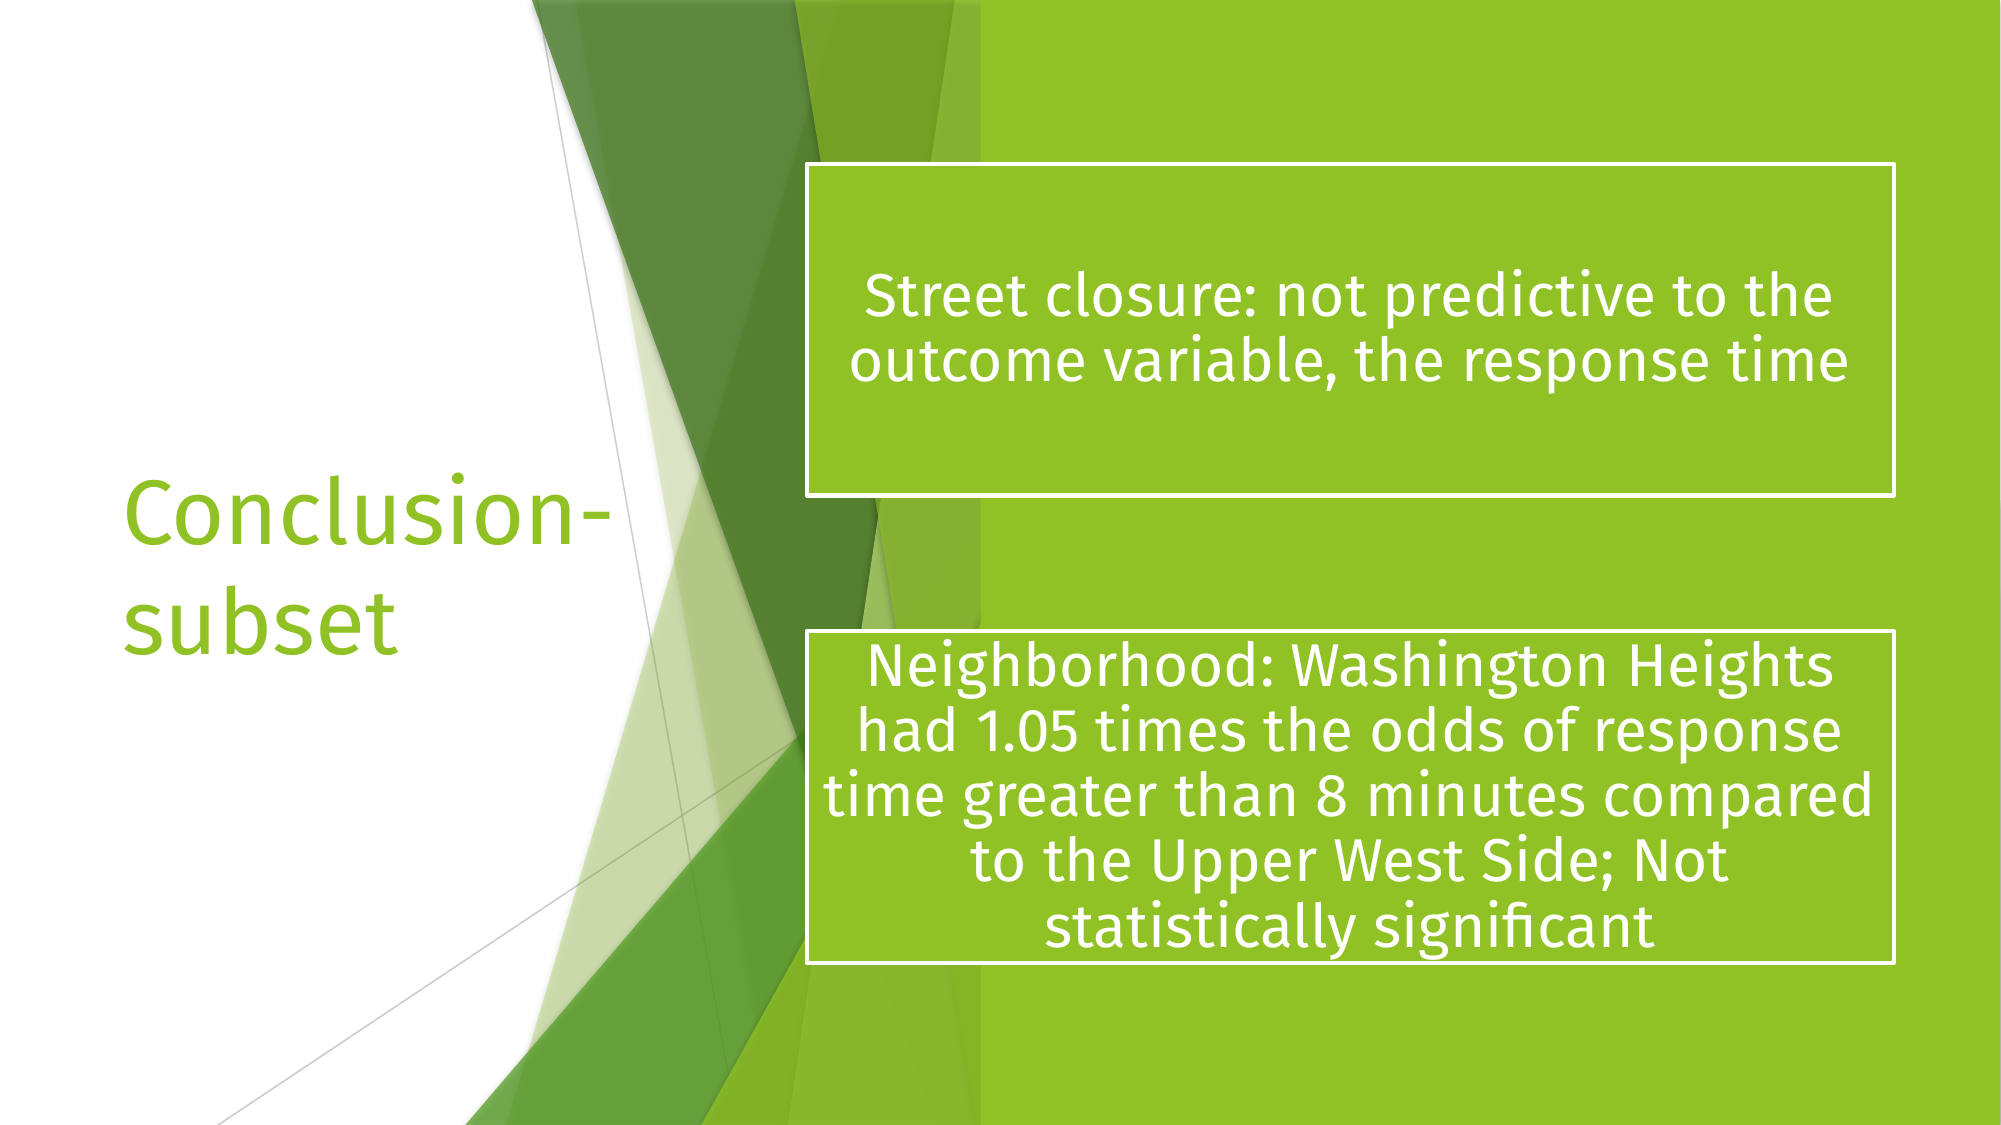

Street closure: not predictive to the outcome variable, the response time
Neighborhood: Washington Heights had 1.05 times the odds of response time greater than 8 minutes compared to the Upper West Side; Not statistically significant
# Conclusion-subset